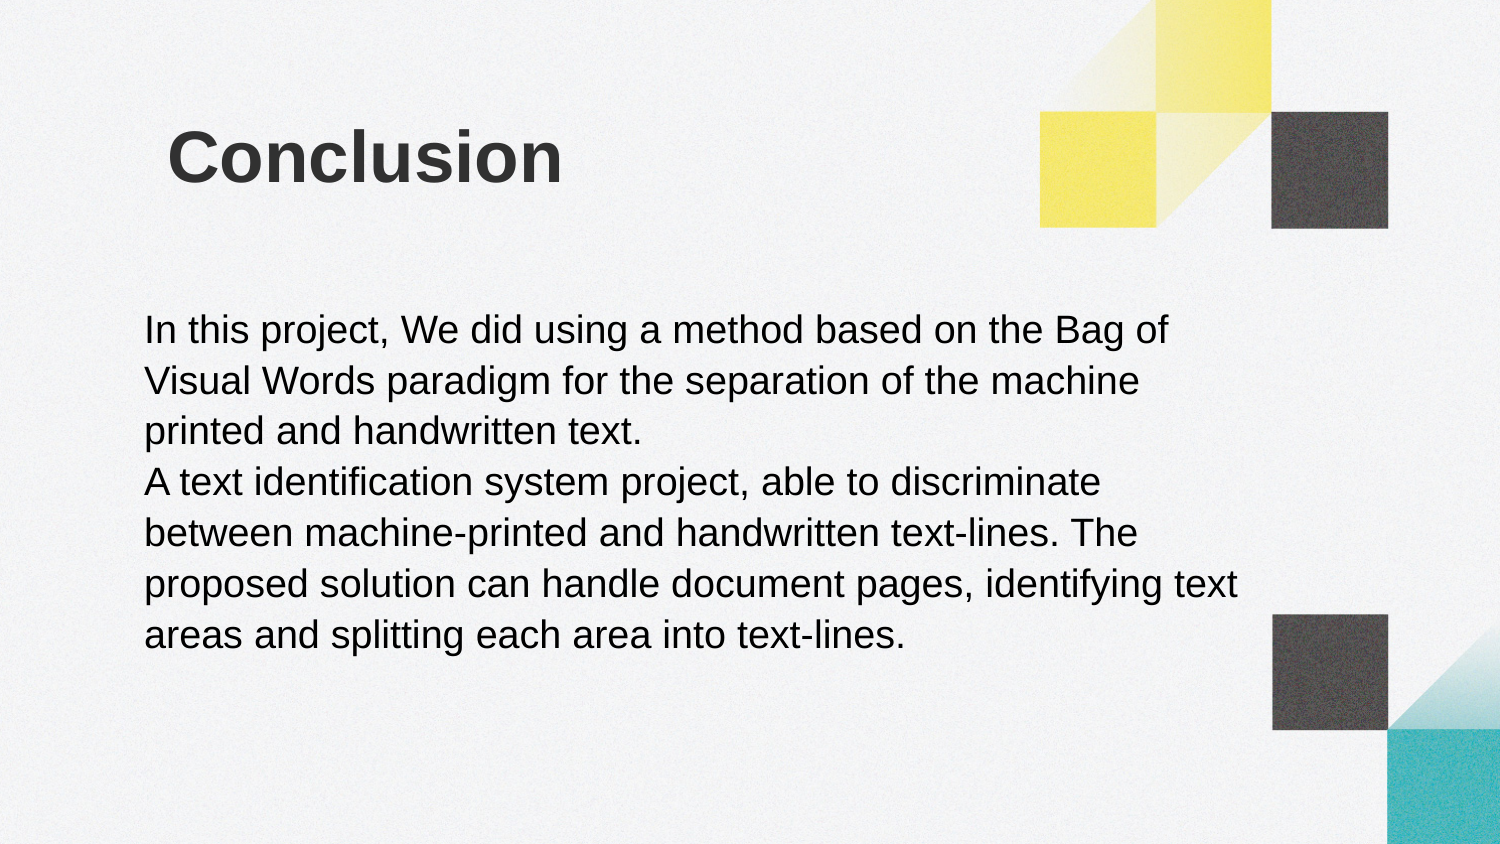

Conclusion
# In this project, We did using a method based on the Bag of Visual Words paradigm for the separation of the machine printed and handwritten text.
A text identification system project, able to discriminate between machine-printed and handwritten text-lines. The proposed solution can handle document pages, identifying text areas and splitting each area into text-lines.